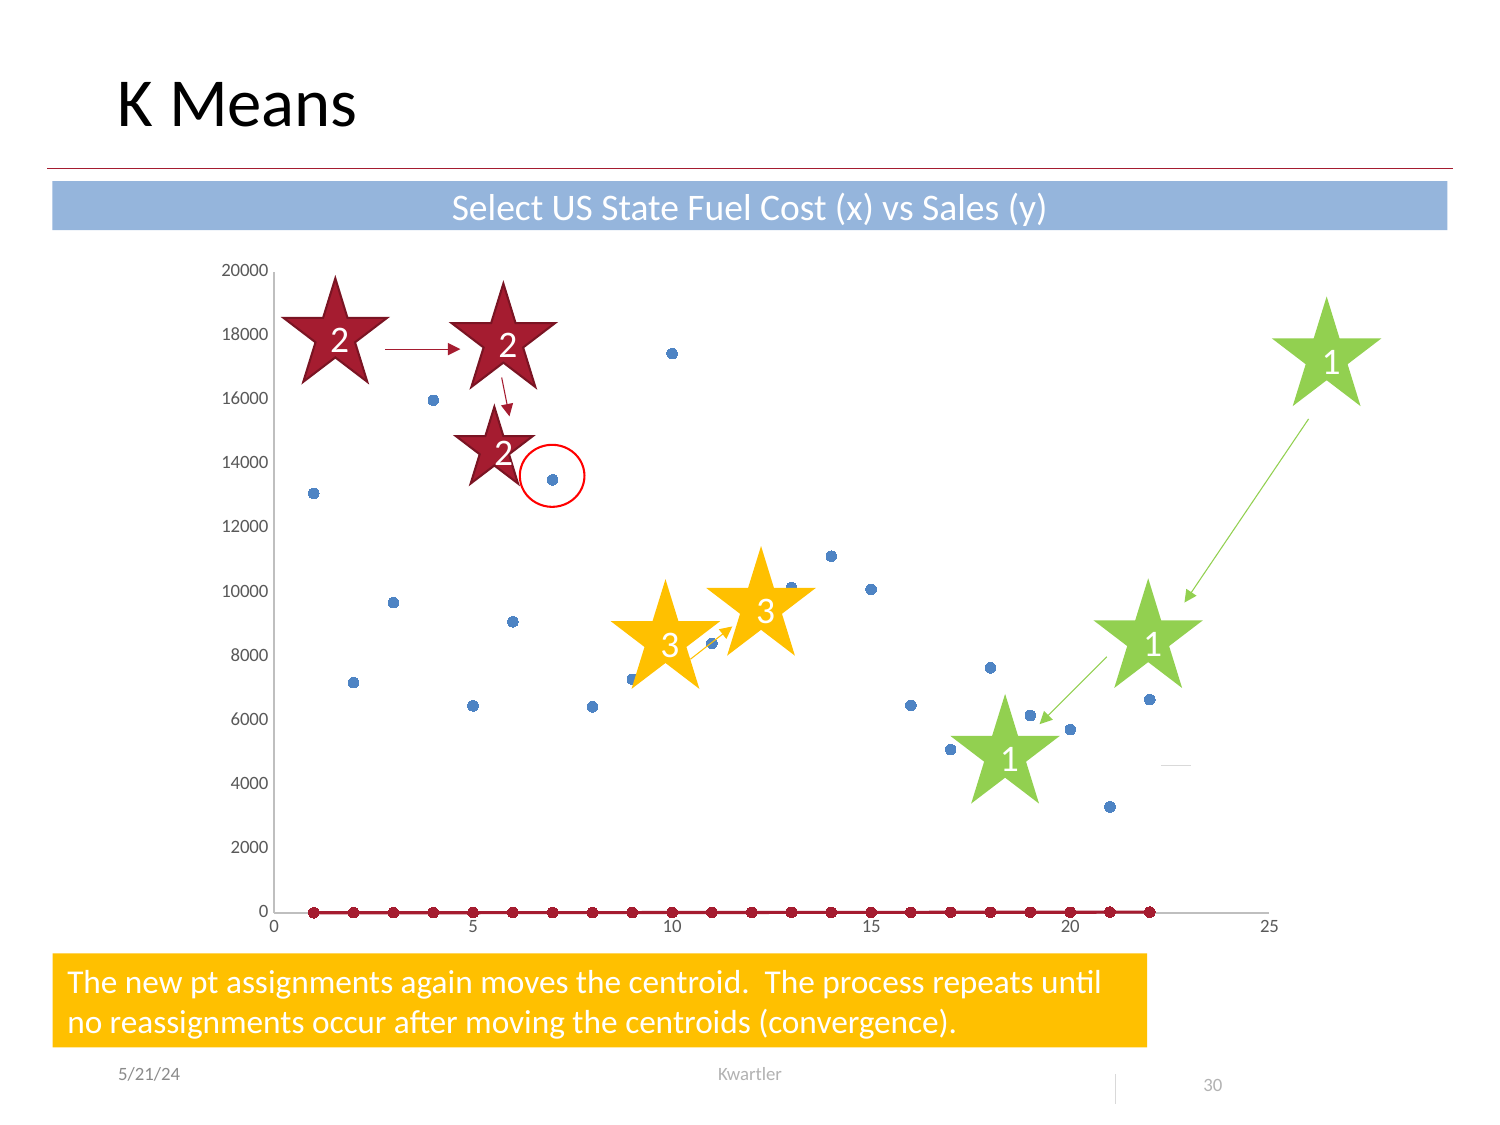

# K Means
Select US State Fuel Cost (x) vs Sales (y)

### Chart

| Category | Fixed_charge | RoR | Cost | Load_factor | Demand_growth | Sales | Nuclear |
|---|---|---|---|---|---|---|---|
2
2
1
2

3
1
3
1
The new pt assignments again moves the centroid.  The process repeats until no reassignments occur after moving the centroids (convergence).
5/21/24
Kwartler
30